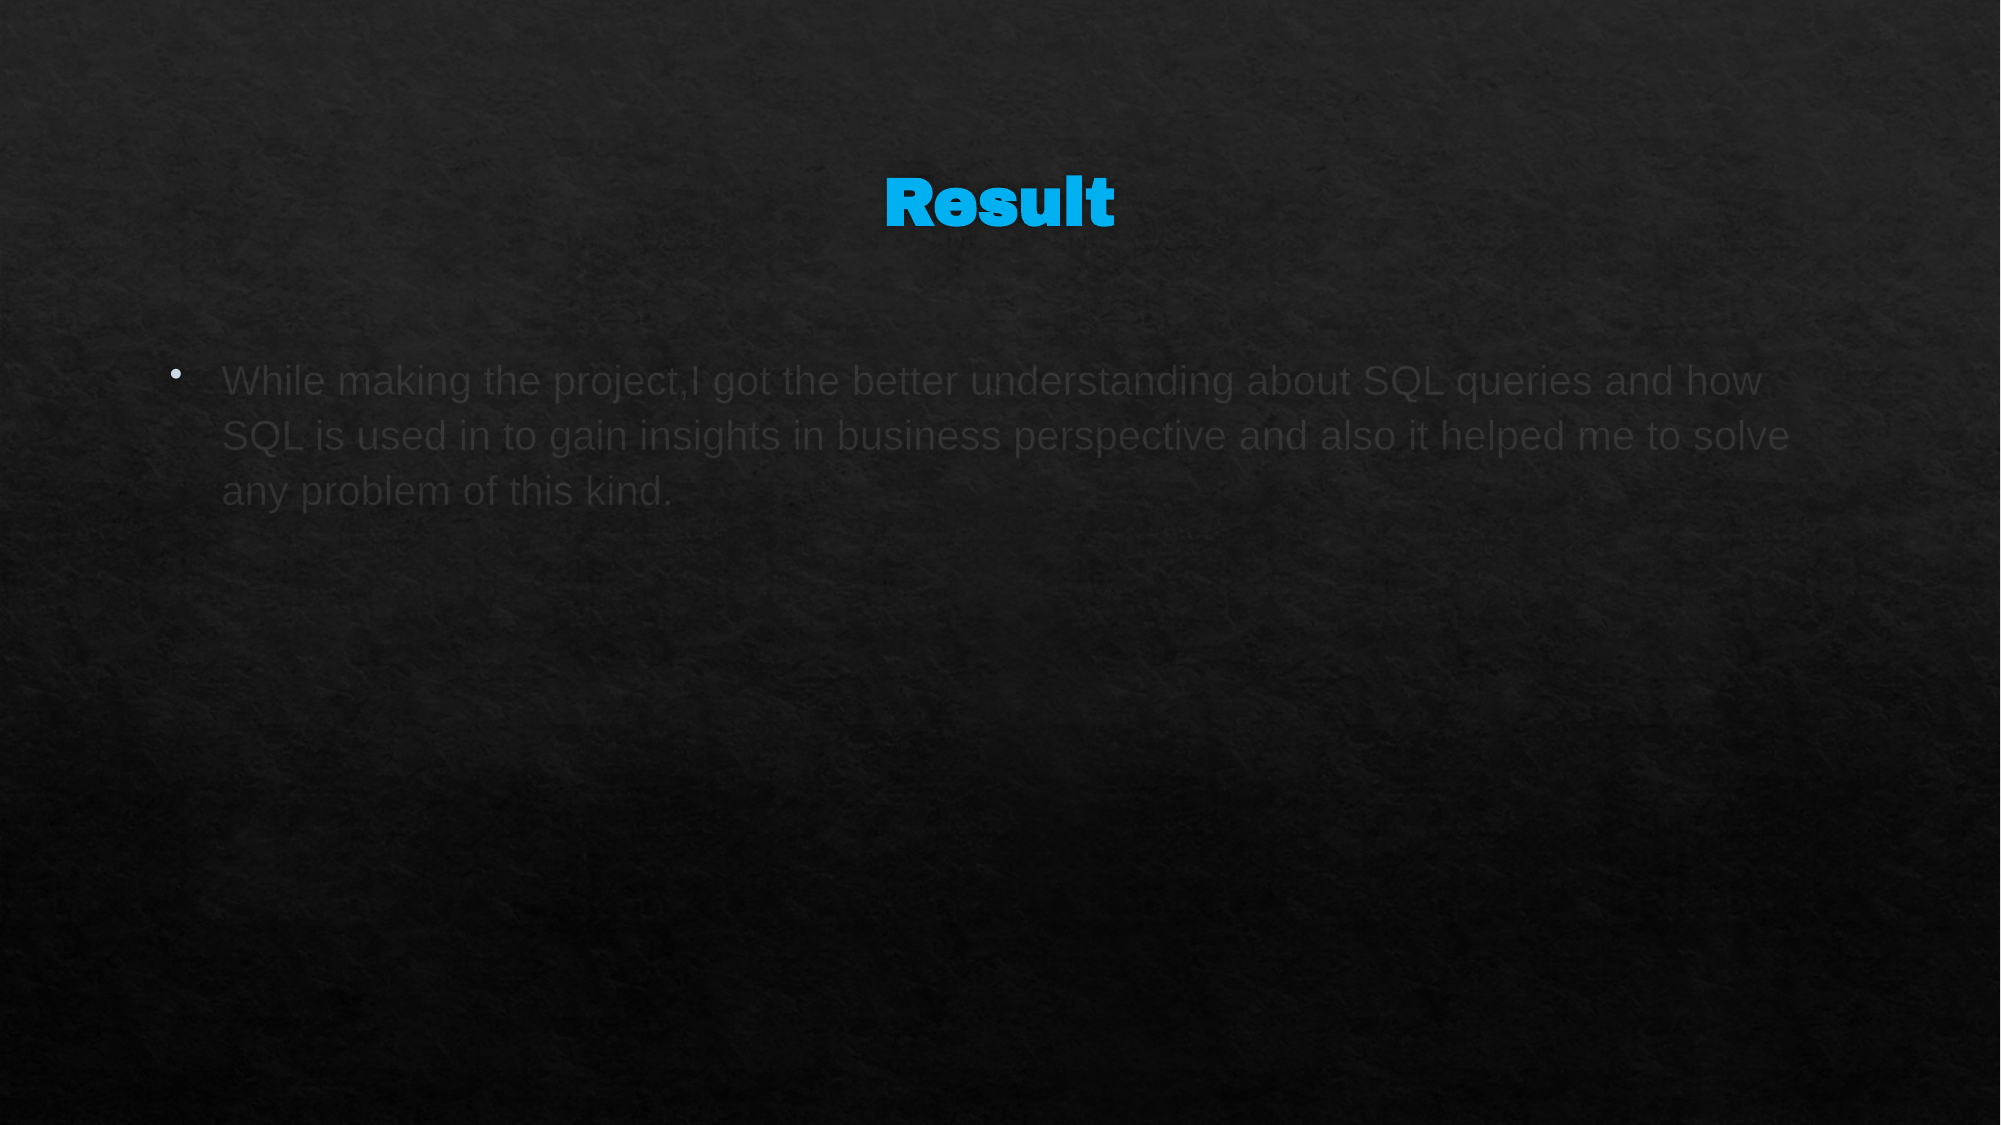

# Result
While making the project,I got the better understanding about SQL queries and how SQL is used in to gain insights in business perspective and also it helped me to solve any problem of this kind.